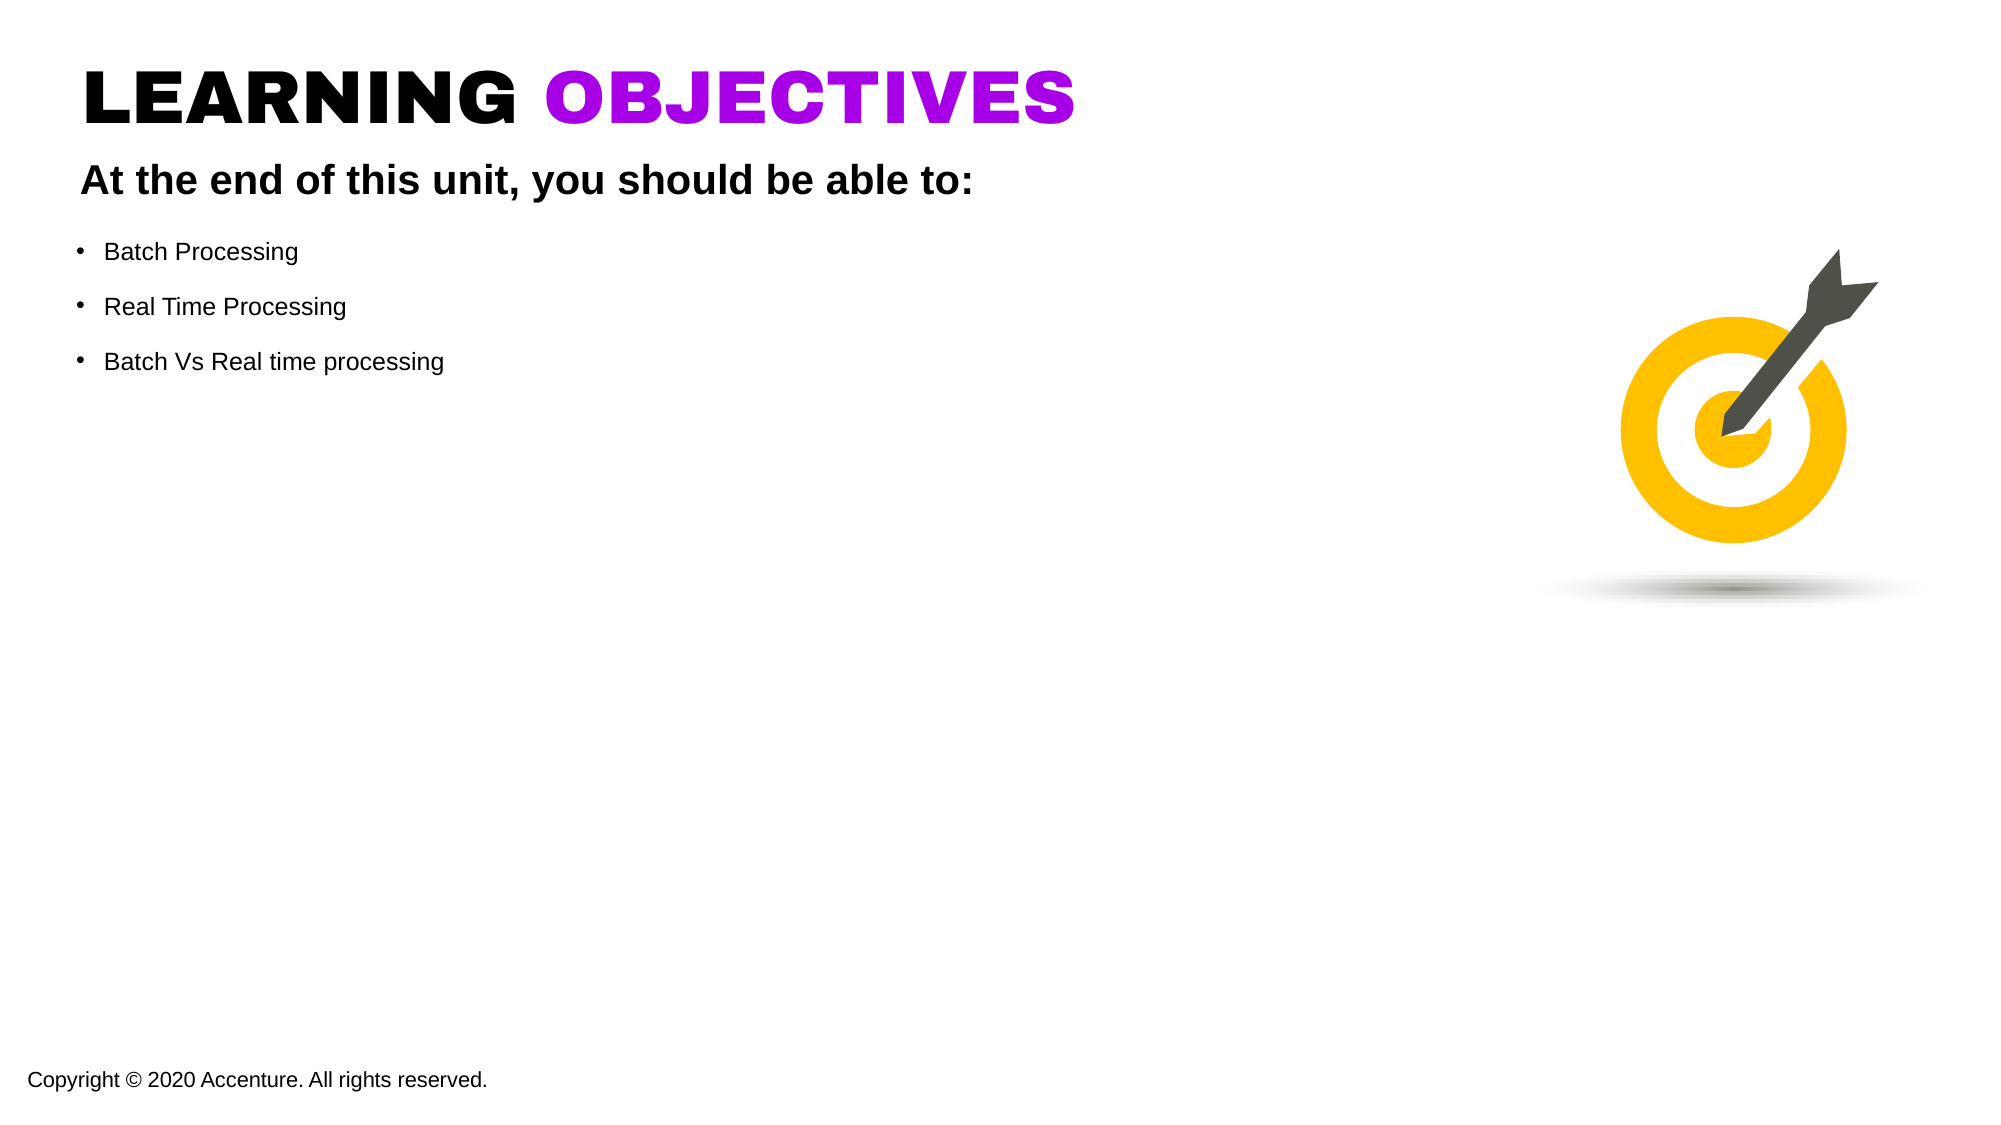

Batch Processing
Real Time Processing
Batch Vs Real time processing